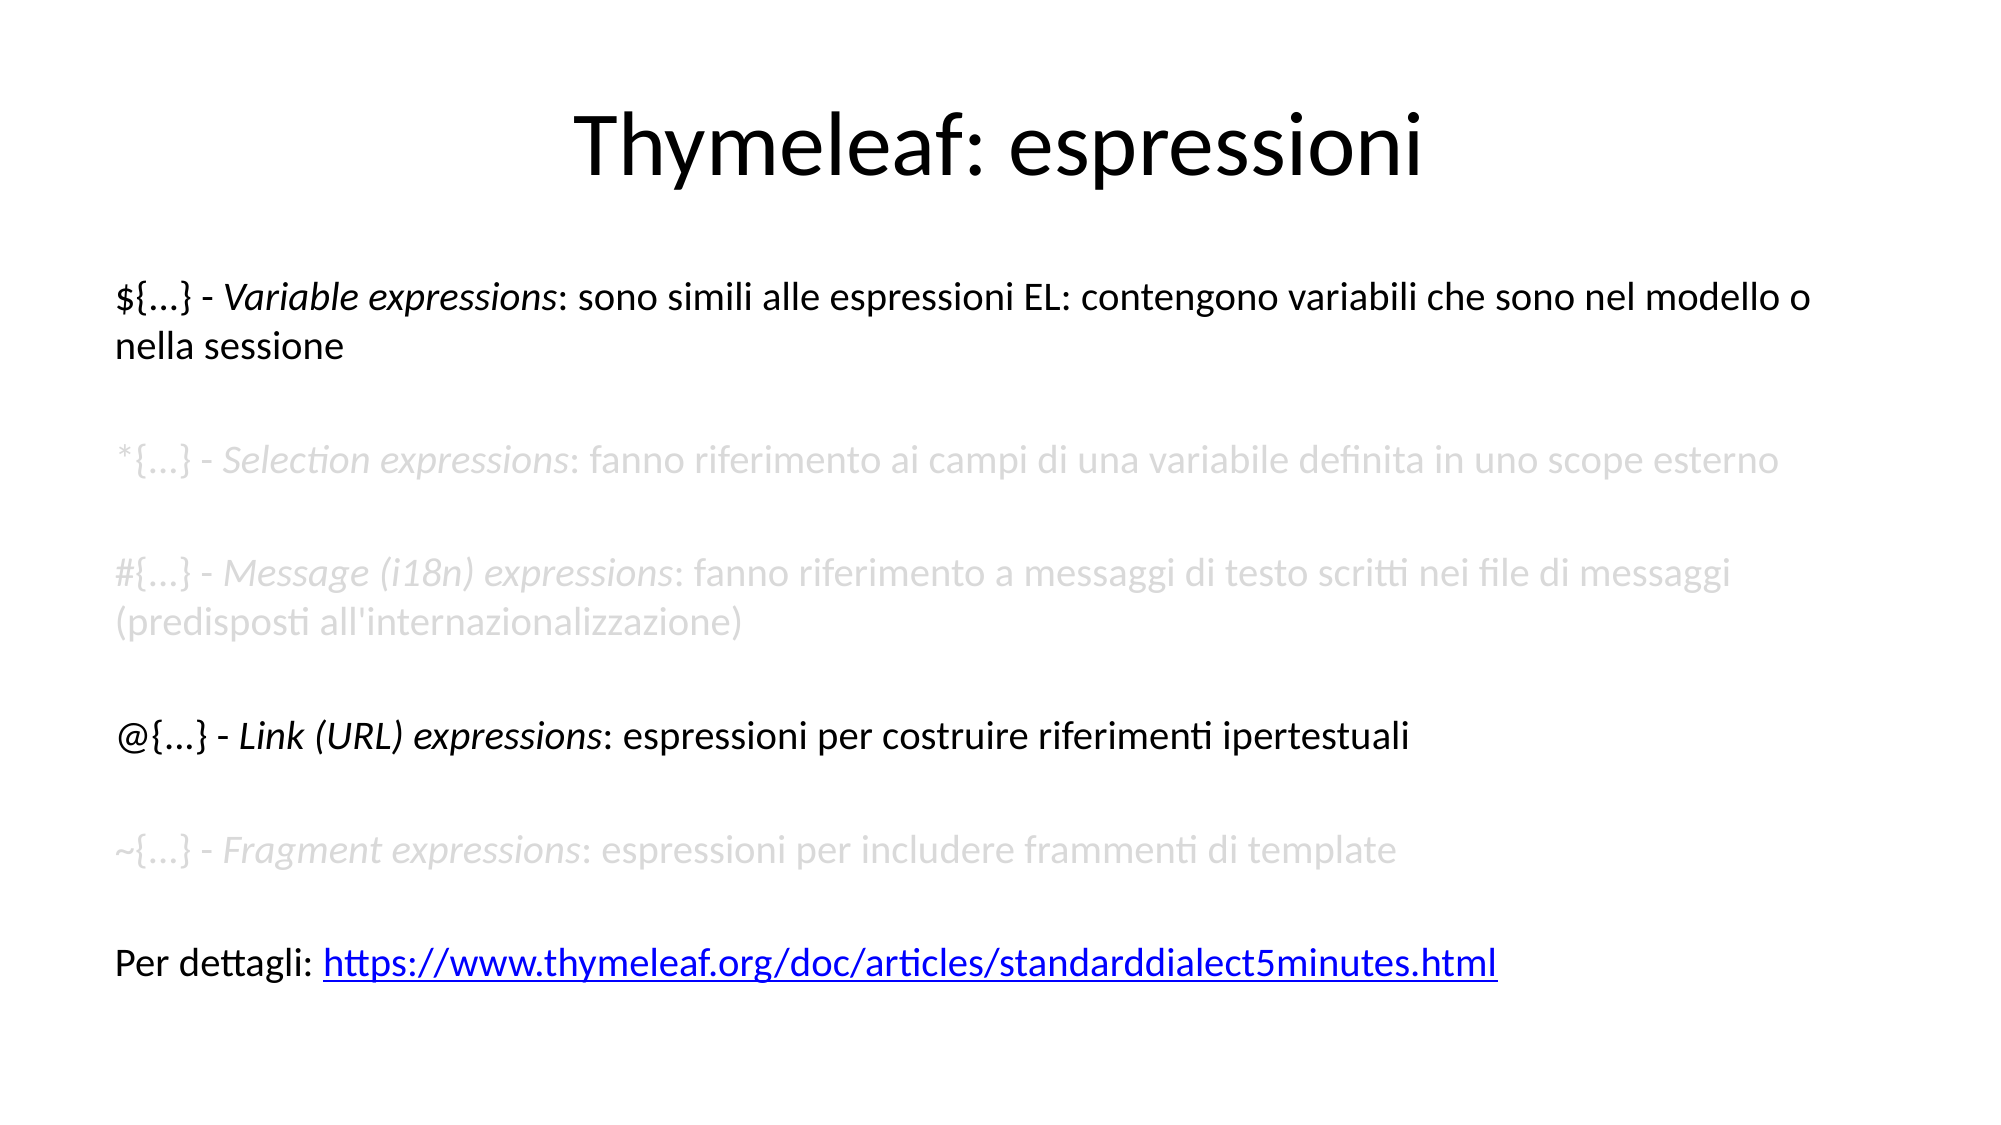

# Thymeleaf: espressioni
${...} - Variable expressions: sono simili alle espressioni EL: contengono variabili che sono nel modello o nella sessione

*{...} - Selection expressions: fanno riferimento ai campi di una variabile definita in uno scope esterno

#{...} - Message (i18n) expressions: fanno riferimento a messaggi di testo scritti nei file di messaggi (predisposti all'internazionalizzazione)

@{...} - Link (URL) expressions: espressioni per costruire riferimenti ipertestuali

~{...} - Fragment expressions: espressioni per includere frammenti di template

Per dettagli: https://www.thymeleaf.org/doc/articles/standarddialect5minutes.html